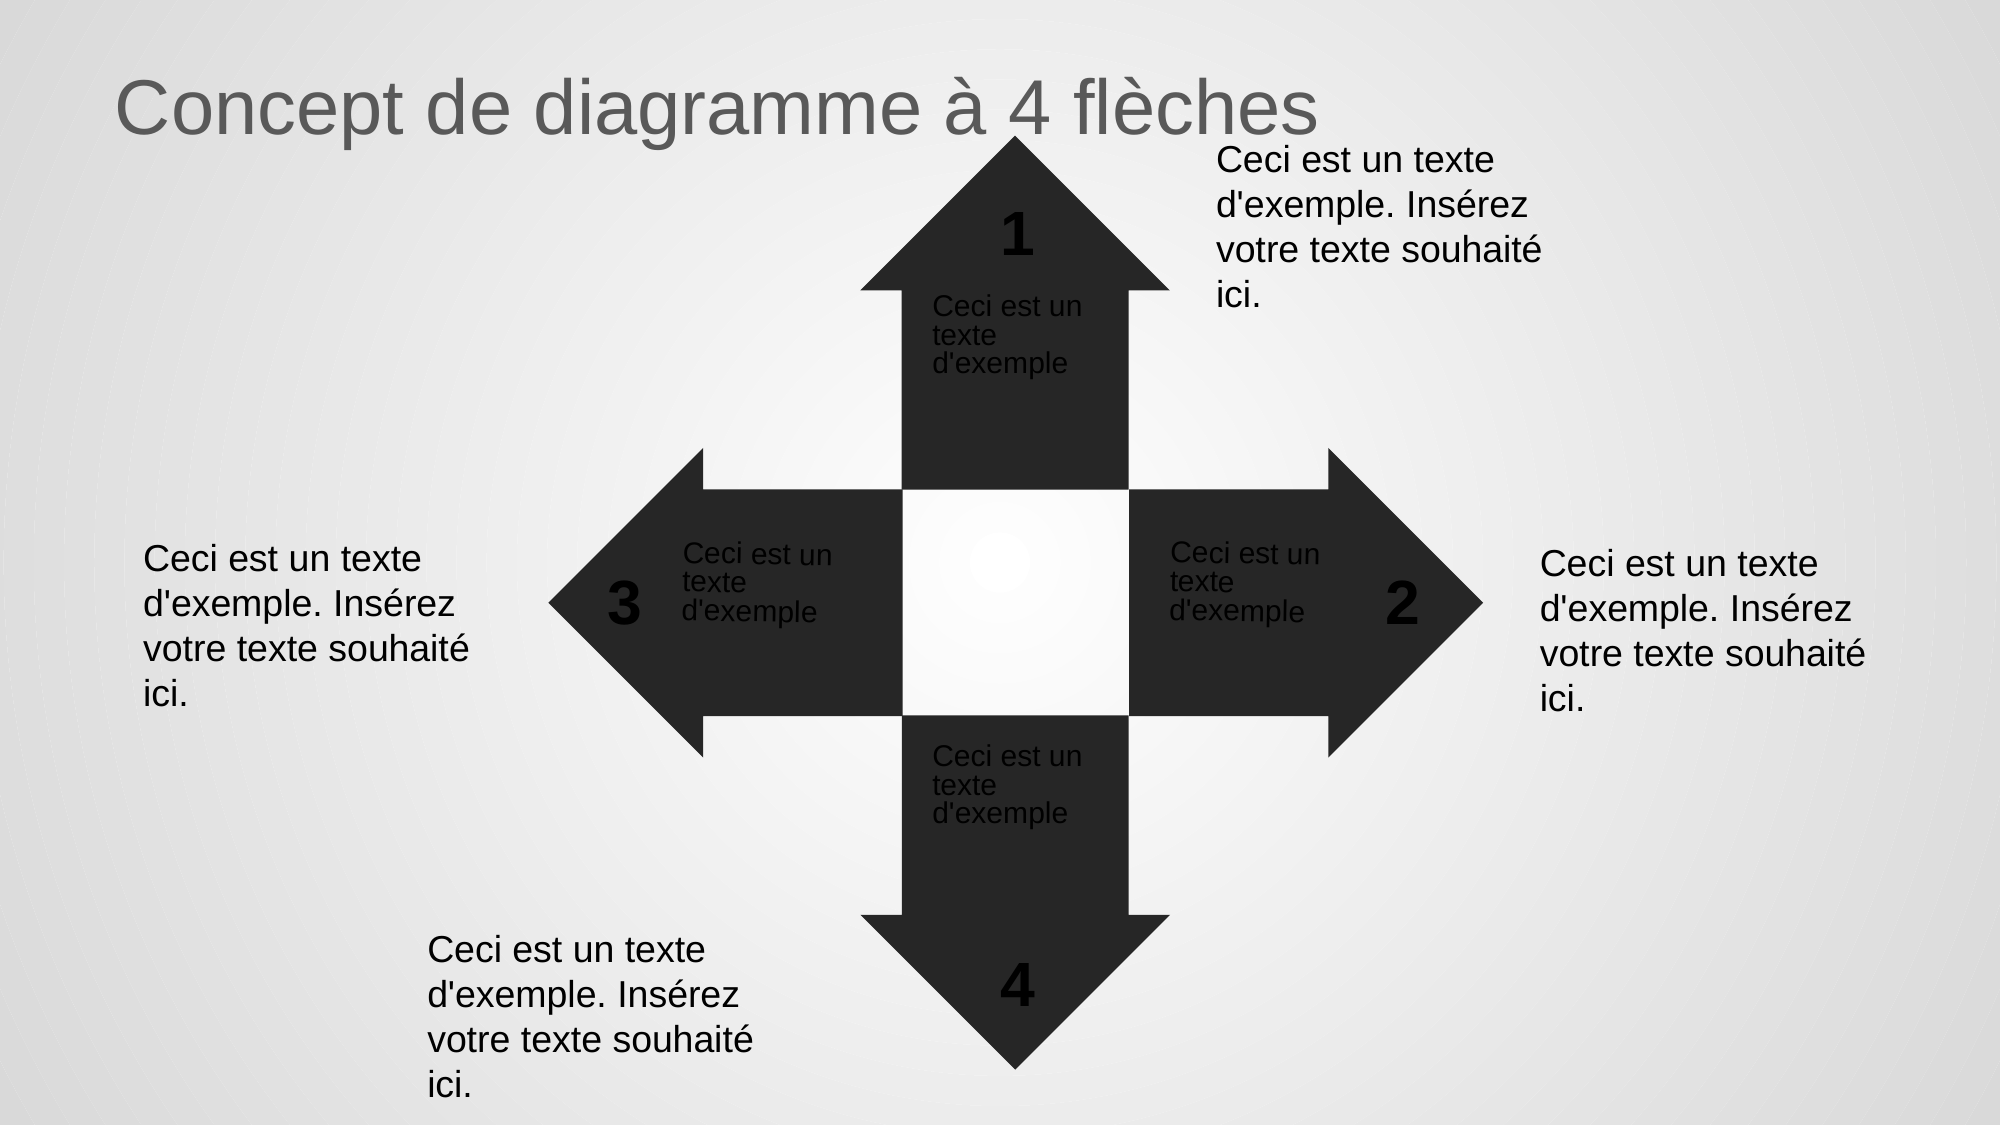

# Concept de diagramme à 4 flèches
Ceci est un texte d'exemple. Insérez votre texte souhaité ici.

2
1
Ceci est un texte d'exemple
Ceci est un texte d'exemple
Ceci est un texte d'exemple
Ceci est un texte d'exemple
4
3
Ceci est un texte d'exemple. Insérez votre texte souhaité ici.
Ceci est un texte d'exemple. Insérez votre texte souhaité ici.
Ceci est un texte d'exemple. Insérez votre texte souhaité ici.